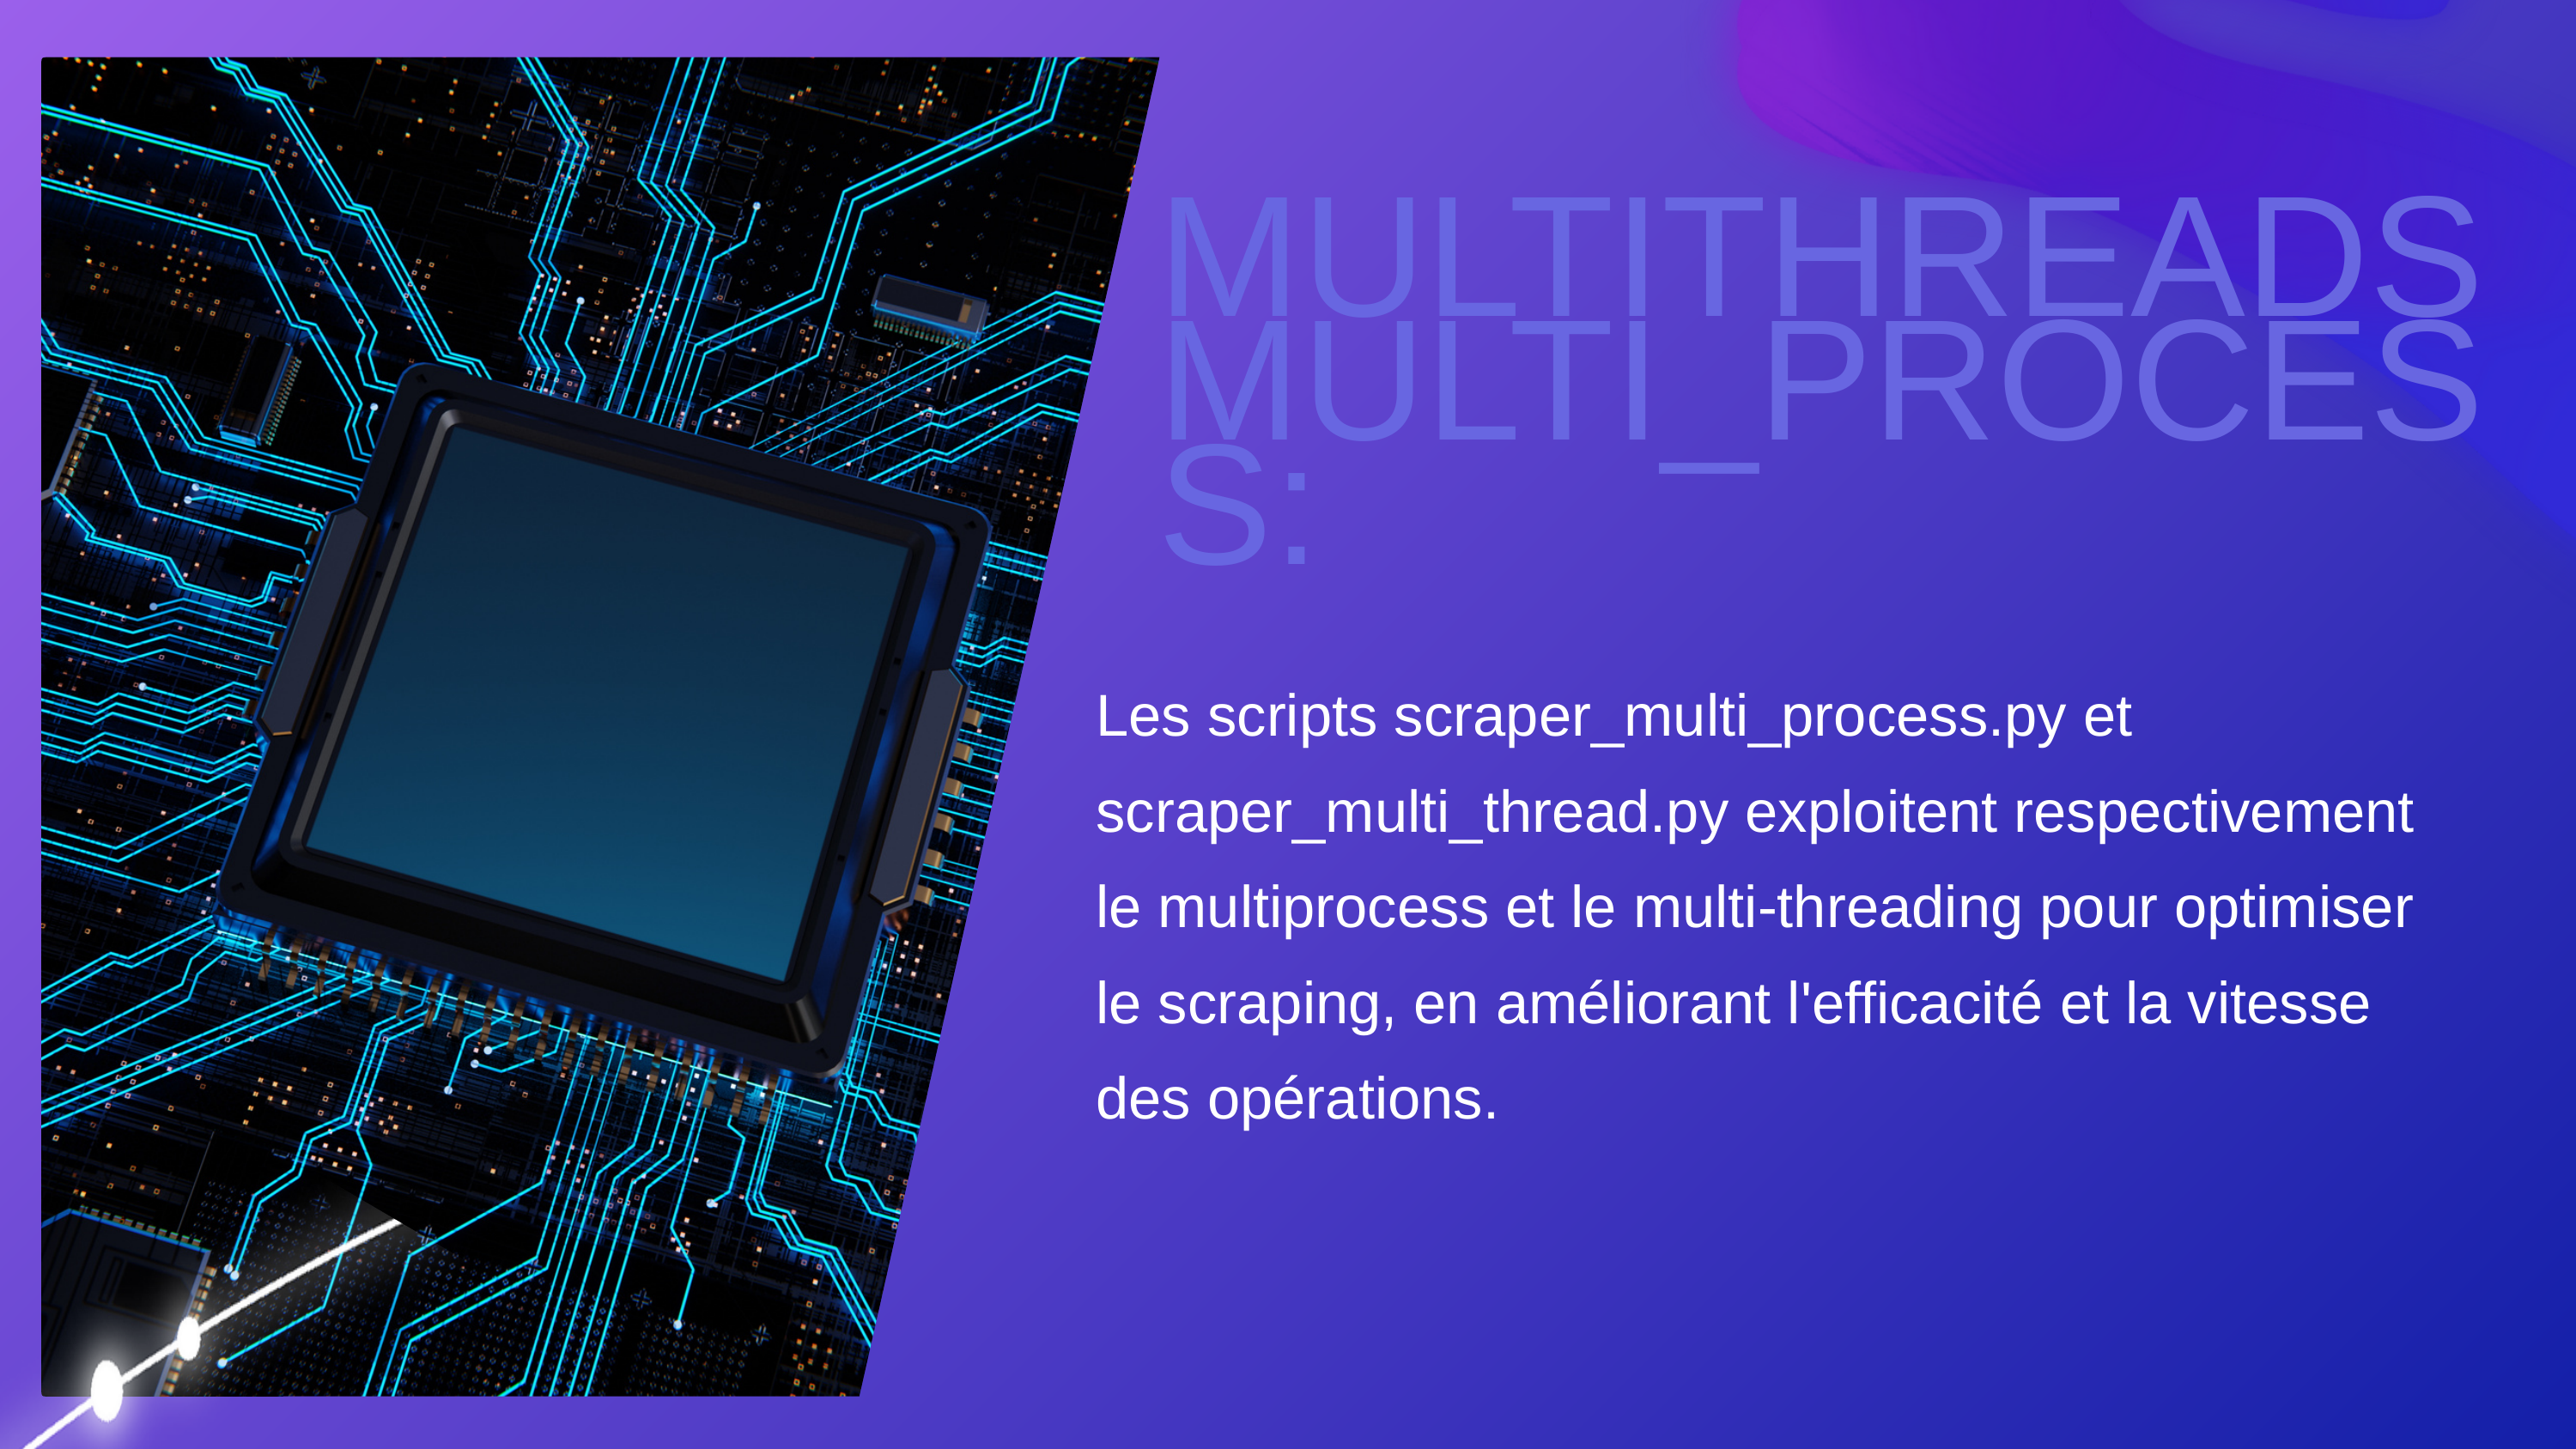

MULTITHREADS
MULTI_PROCESS:
Les scripts scraper_multi_process.py et scraper_multi_thread.py exploitent respectivement le multiprocess et le multi-threading pour optimiser le scraping, en améliorant l'efficacité et la vitesse des opérations.